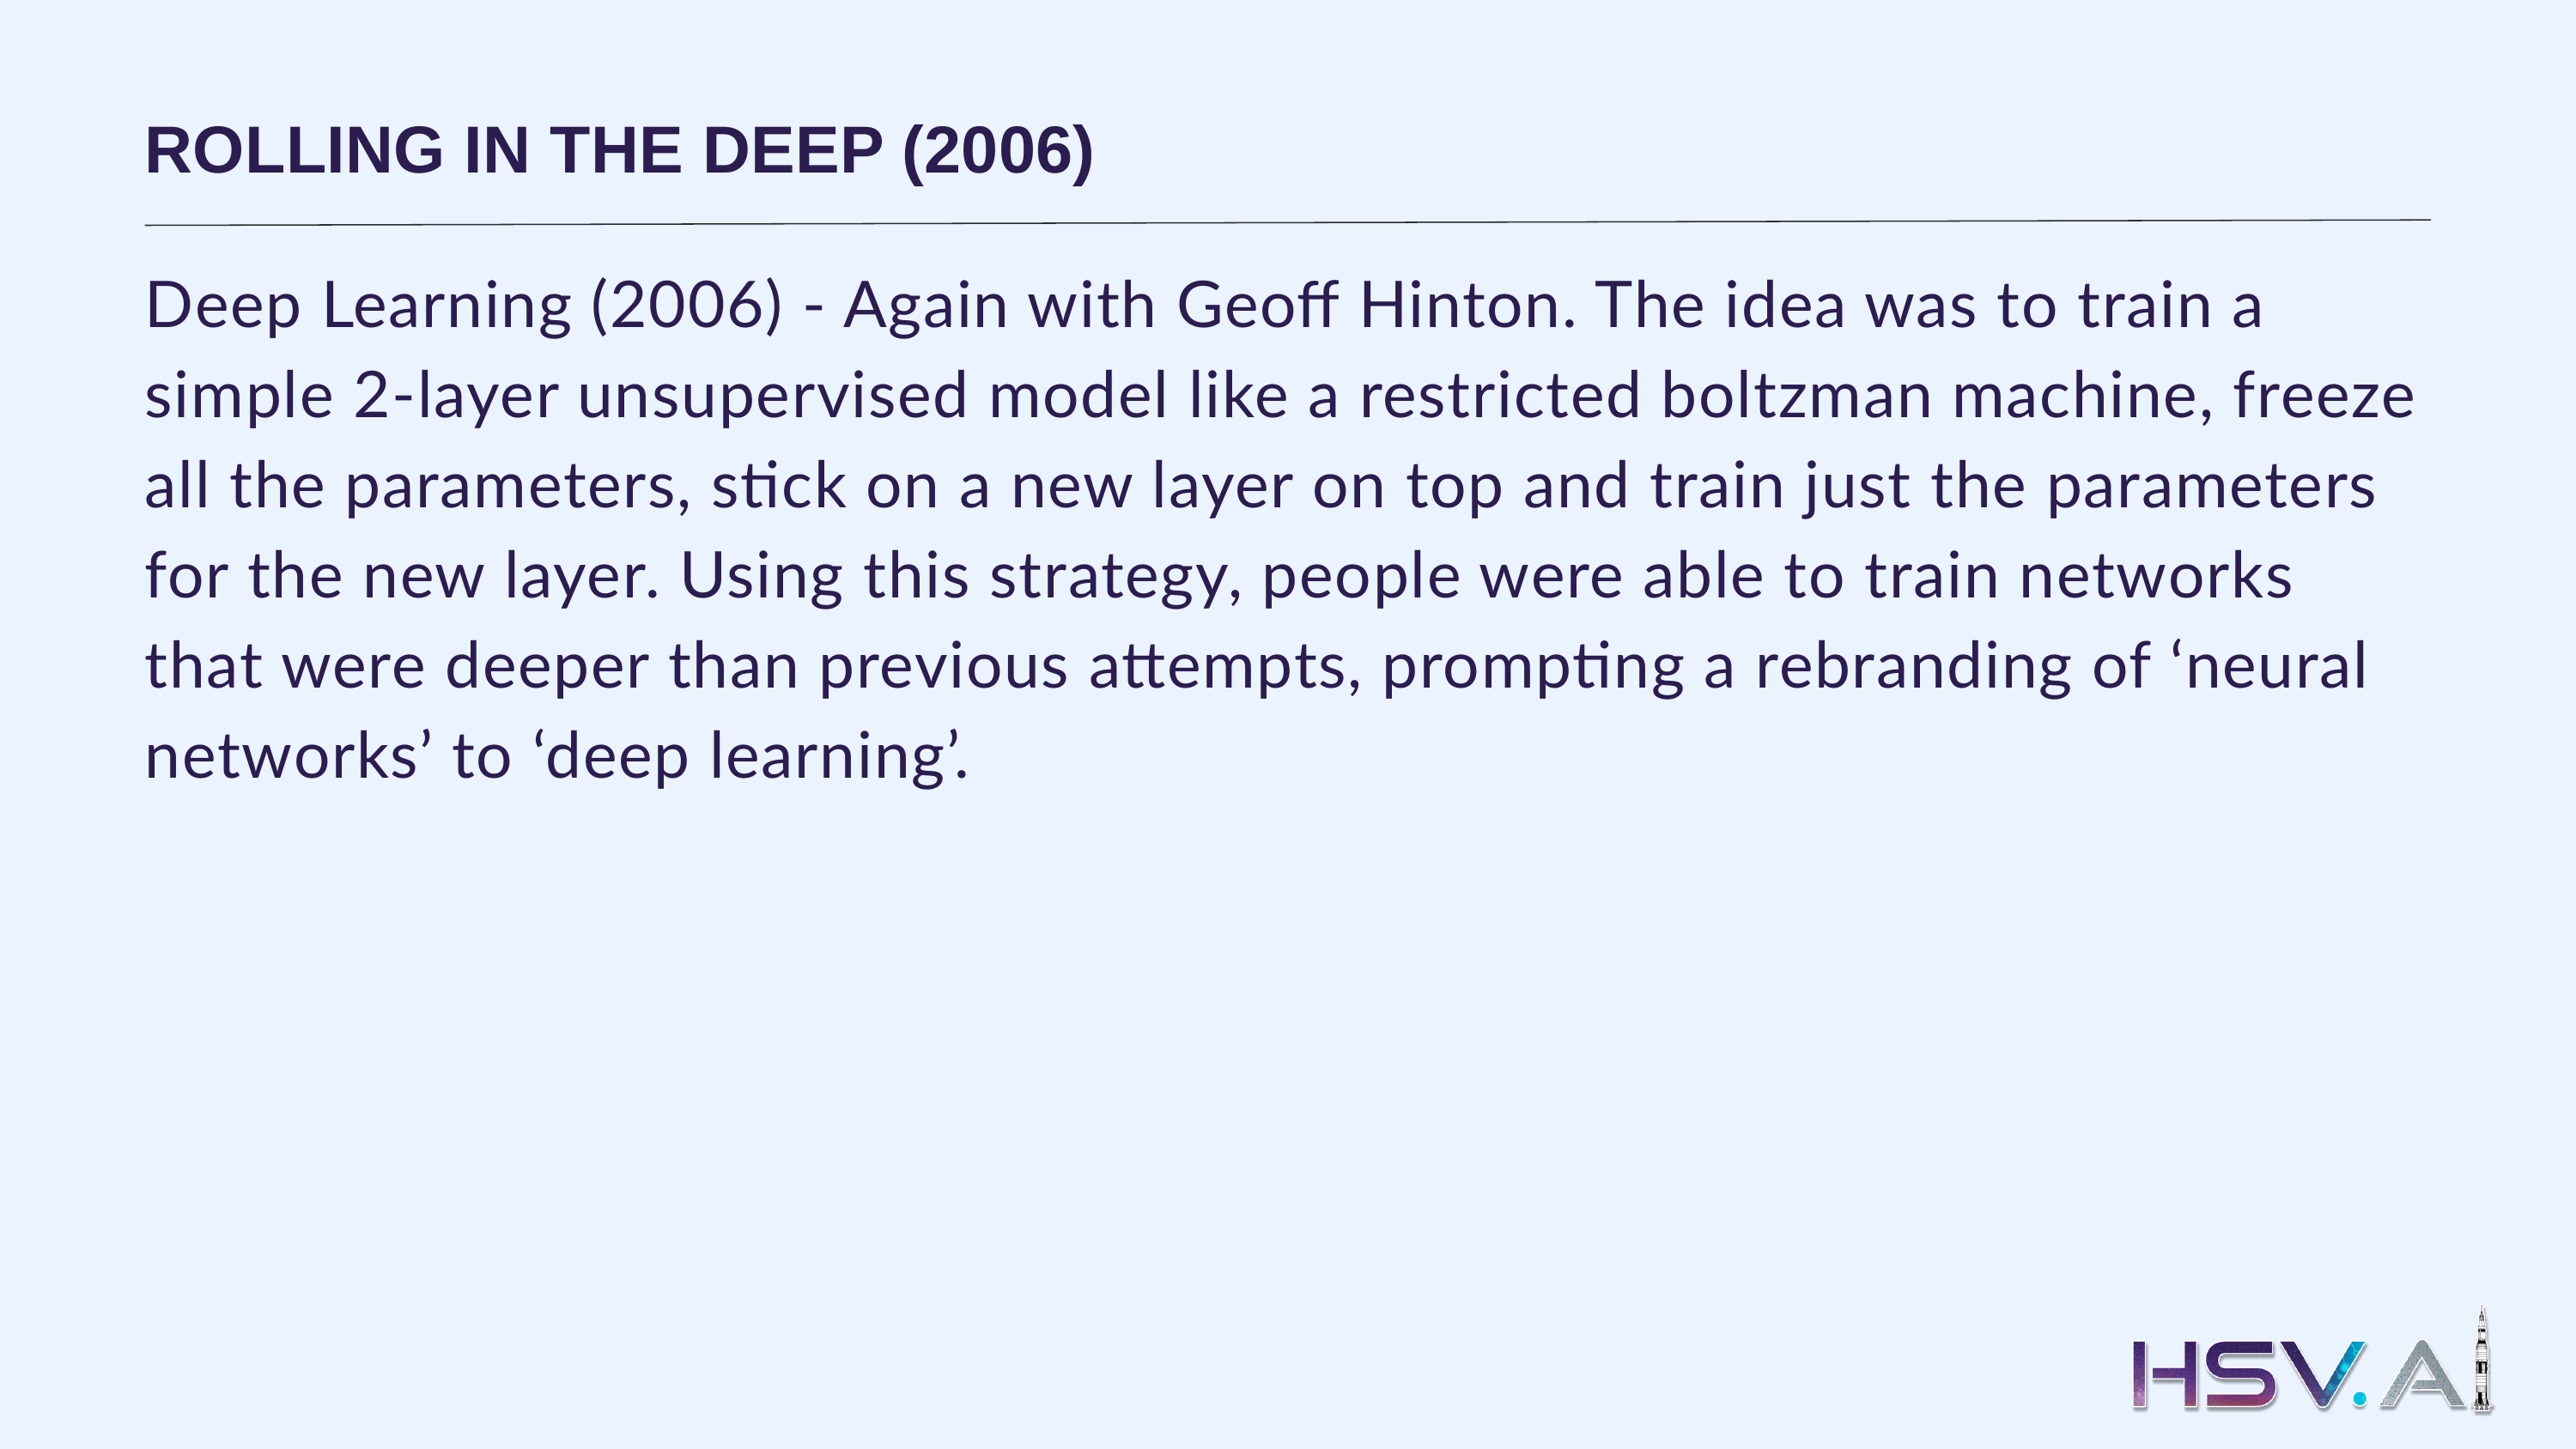

ROLLING IN THE DEEP (2006)

Deep Learning (2006) - Again with Geoff Hinton. The idea was to train a simple 2-layer unsupervised model like a restricted boltzman machine, freeze all the parameters, stick on a new layer on top and train just the parameters for the new layer. Using this strategy, people were able to train networks that were deeper than previous attempts, prompting a rebranding of ‘neural networks’ to ‘deep learning’.